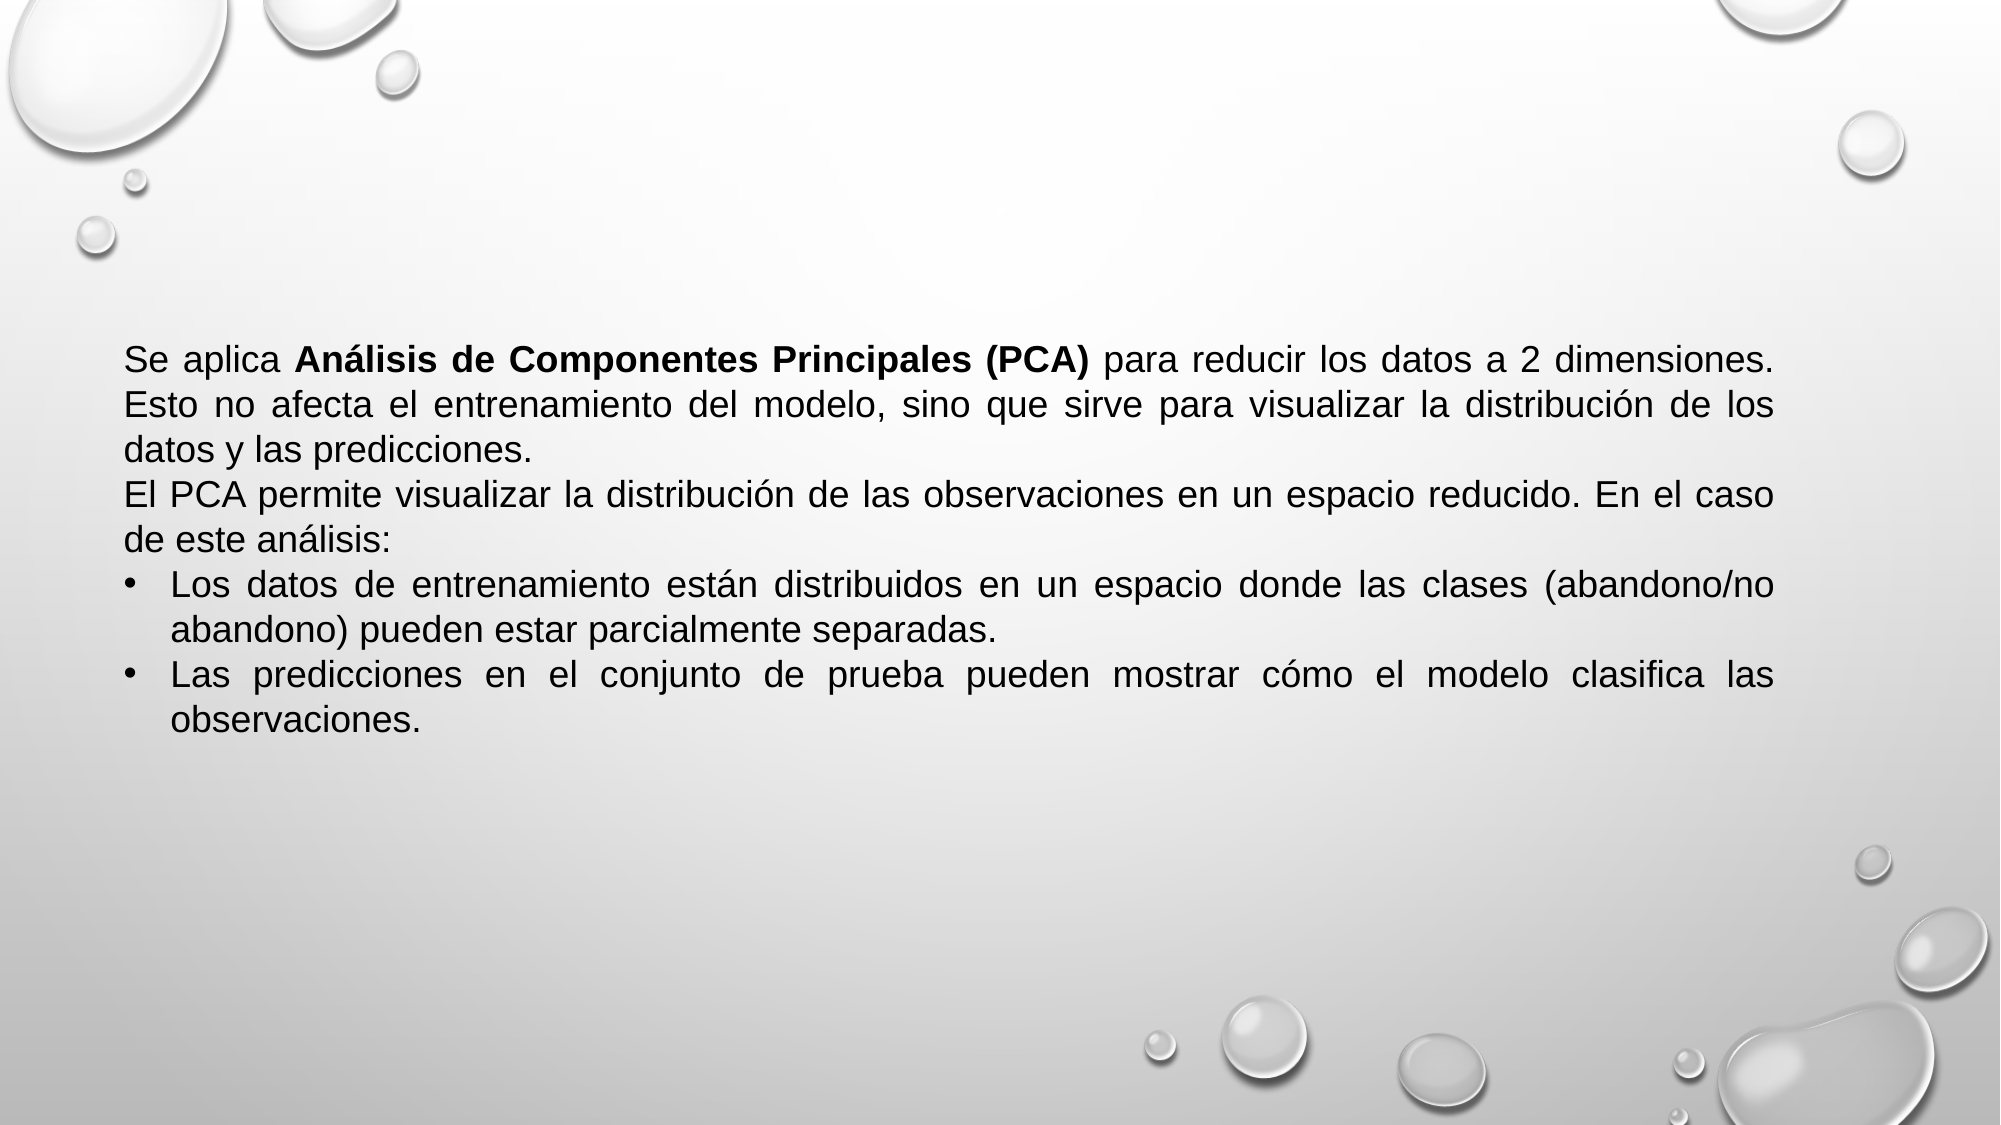

Se aplica Análisis de Componentes Principales (PCA) para reducir los datos a 2 dimensiones. Esto no afecta el entrenamiento del modelo, sino que sirve para visualizar la distribución de los datos y las predicciones.
El PCA permite visualizar la distribución de las observaciones en un espacio reducido. En el caso de este análisis:
Los datos de entrenamiento están distribuidos en un espacio donde las clases (abandono/no abandono) pueden estar parcialmente separadas.
Las predicciones en el conjunto de prueba pueden mostrar cómo el modelo clasifica las observaciones.